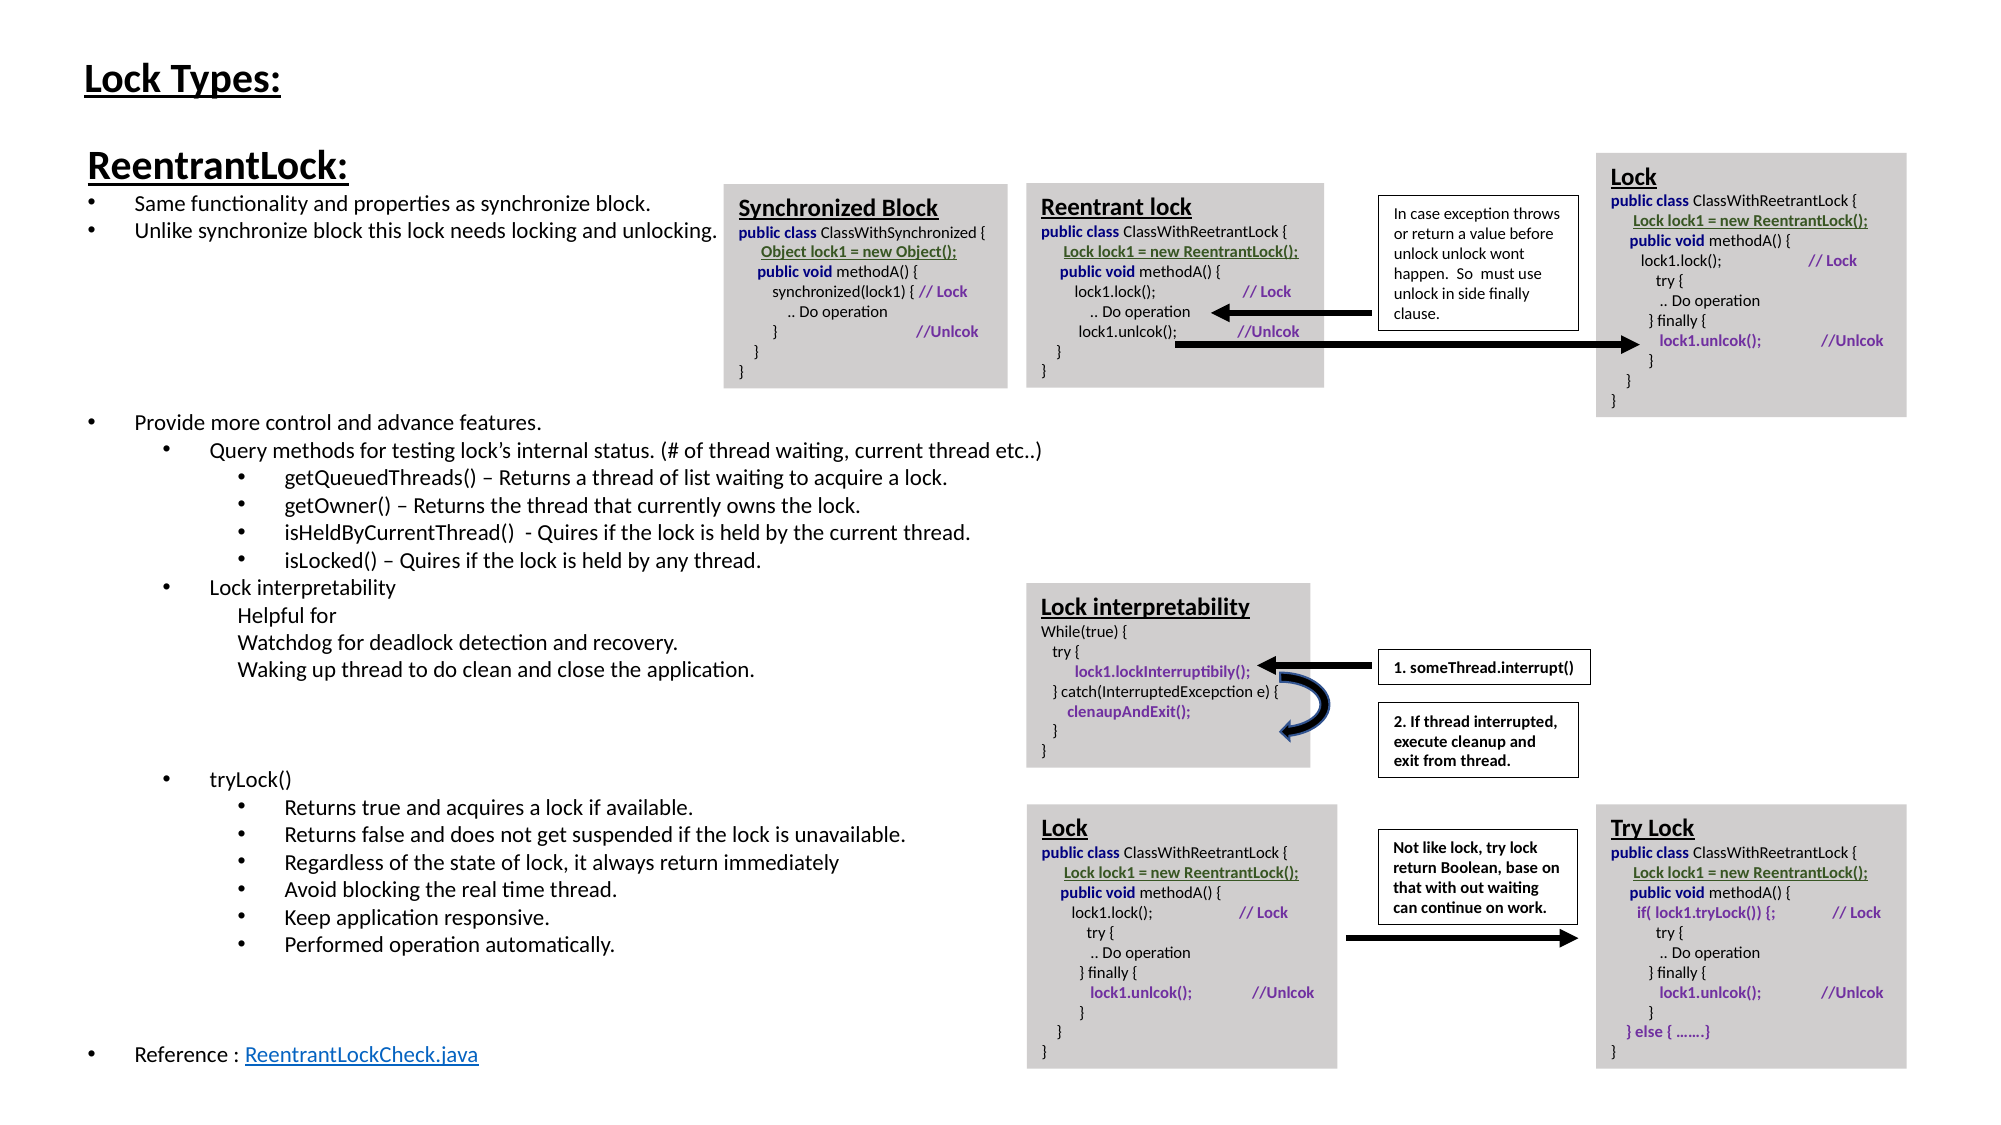

Lock Types:
ReentrantLock:
Same functionality and properties as synchronize block.
Unlike synchronize block this lock needs locking and unlocking.

Provide more control and advance features.
Query methods for testing lock’s internal status. (# of thread waiting, current thread etc..)
getQueuedThreads() – Returns a thread of list waiting to acquire a lock.
getOwner() – Returns the thread that currently owns the lock.
isHeldByCurrentThread()  - Quires if the lock is held by the current thread.
isLocked() – Quires if the lock is held by any thread.
Lock interpretability
Helpful for
Watchdog for deadlock detection and recovery.
Waking up thread to do clean and close the application.

tryLock()
Returns true and acquires a lock if available.
Returns false and does not get suspended if the lock is unavailable.
Regardless of the state of lock, it always return immediately
Avoid blocking the real time thread.
Keep application responsive.
Performed operation automatically.

Reference : ReentrantLockCheck.java
Lock
public class ClassWithReetrantLock {
      Lock lock1 = new ReentrantLock();
     public void methodA() {
        lock1.lock();                       // Lock
            try {
             .. Do operation
          } finally {
             lock1.unlcok();                //Unlcok
          }
    }
}
Reentrant lock
public class ClassWithReetrantLock {
      Lock lock1 = new ReentrantLock();
     public void methodA() {
         lock1.lock();                       // Lock
             .. Do operation
          lock1.unlcok();                //Unlcok
    }
}
Synchronized Block
public class ClassWithSynchronized {
      Object lock1 = new Object();
     public void methodA() {
         synchronized(lock1) { // Lock
             .. Do operation
         }                                     //Unlcok
    }
}
In case exception throws or return a value before unlock unlock wont happen.  So  must use unlock in side finally clause.
Lock interpretability
While(true) {
   try {
         lock1.lockInterruptibily();
   } catch(InterruptedExcepction e) {
       clenaupAndExit();
   }
}
1. someThread.interrupt()

2. If thread interrupted, execute cleanup and exit from thread.
Lock
public class ClassWithReetrantLock {
      Lock lock1 = new ReentrantLock();
     public void methodA() {
        lock1.lock();                       // Lock
            try {
             .. Do operation
          } finally {
             lock1.unlcok();                //Unlcok
          }
    }
}
Try Lock
public class ClassWithReetrantLock {
      Lock lock1 = new ReentrantLock();
     public void methodA() {
       if( lock1.tryLock()) {;               // Lock
            try {
             .. Do operation
          } finally {
             lock1.unlcok();                //Unlcok
          }
    } else { …….}
}
Not like lock, try lock return Boolean, base on that with out waiting can continue on work.